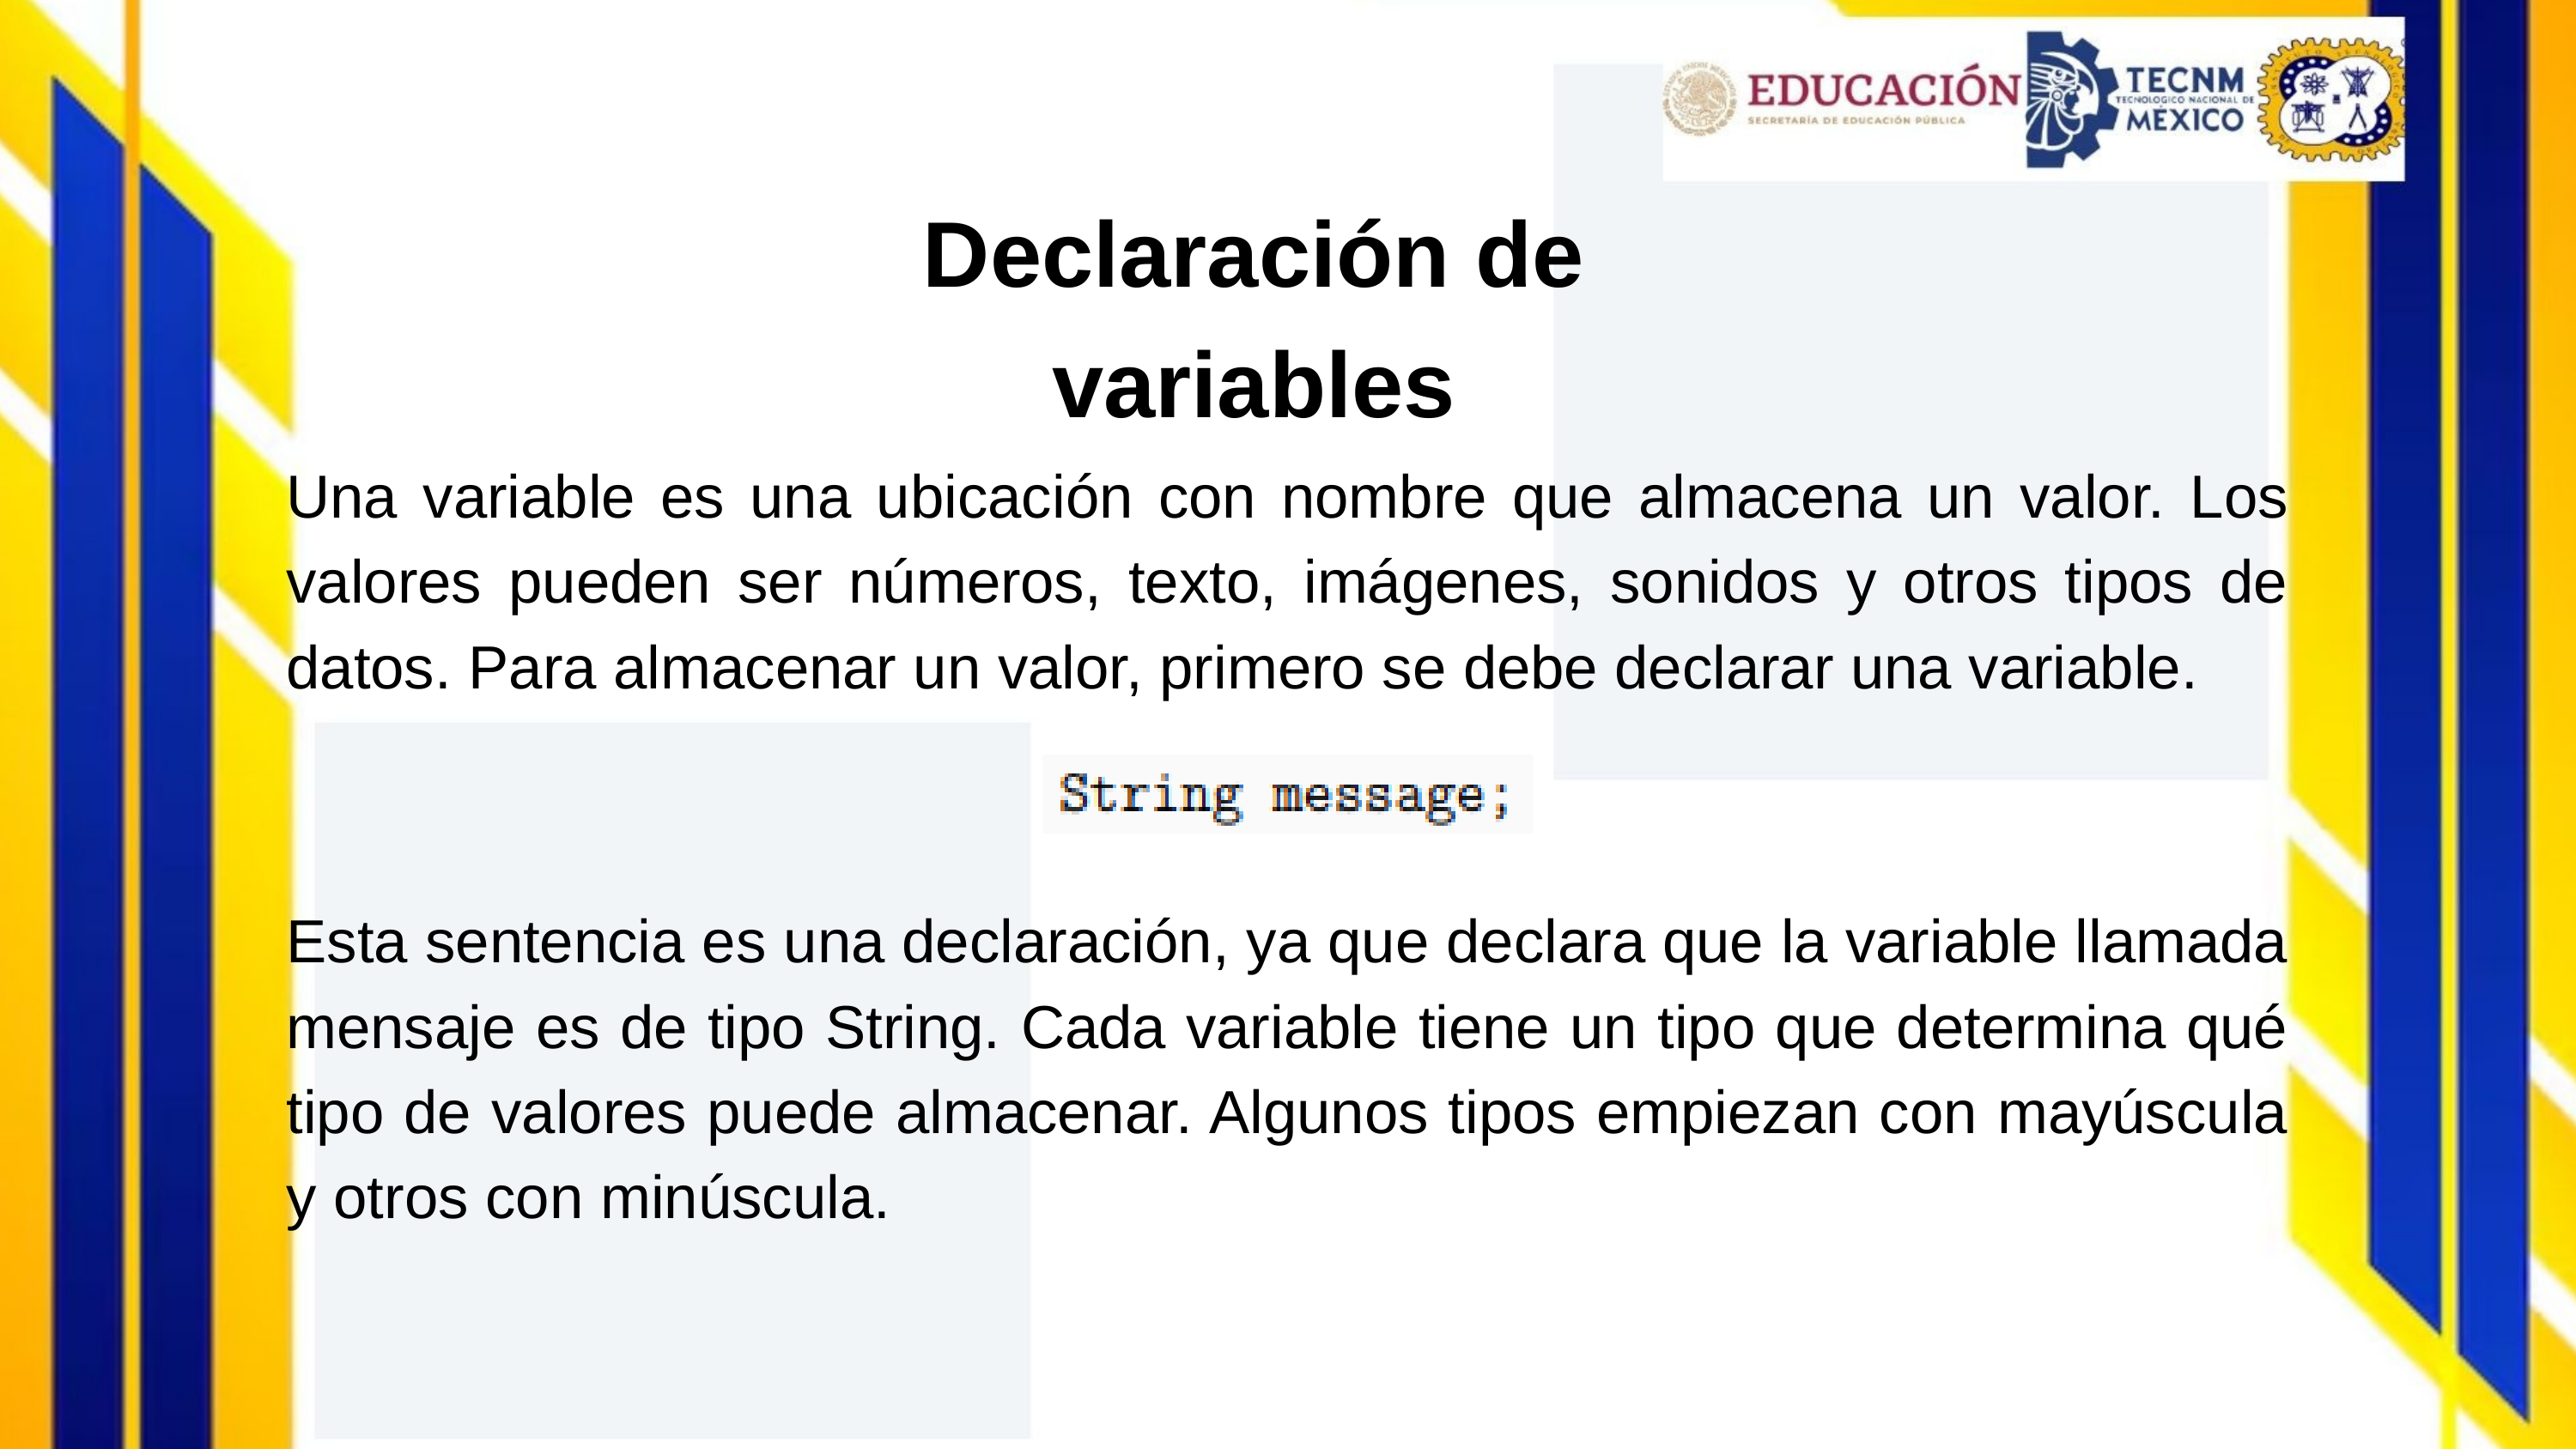

Declaración de variables
Una variable es una ubicación con nombre que almacena un valor. Los valores pueden ser números, texto, imágenes, sonidos y otros tipos de datos. Para almacenar un valor, primero se debe declarar una variable.

Esta sentencia es una declaración, ya que declara que la variable llamada mensaje es de tipo String. Cada variable tiene un tipo que determina qué tipo de valores puede almacenar. Algunos tipos empiezan con mayúscula y otros con minúscula.